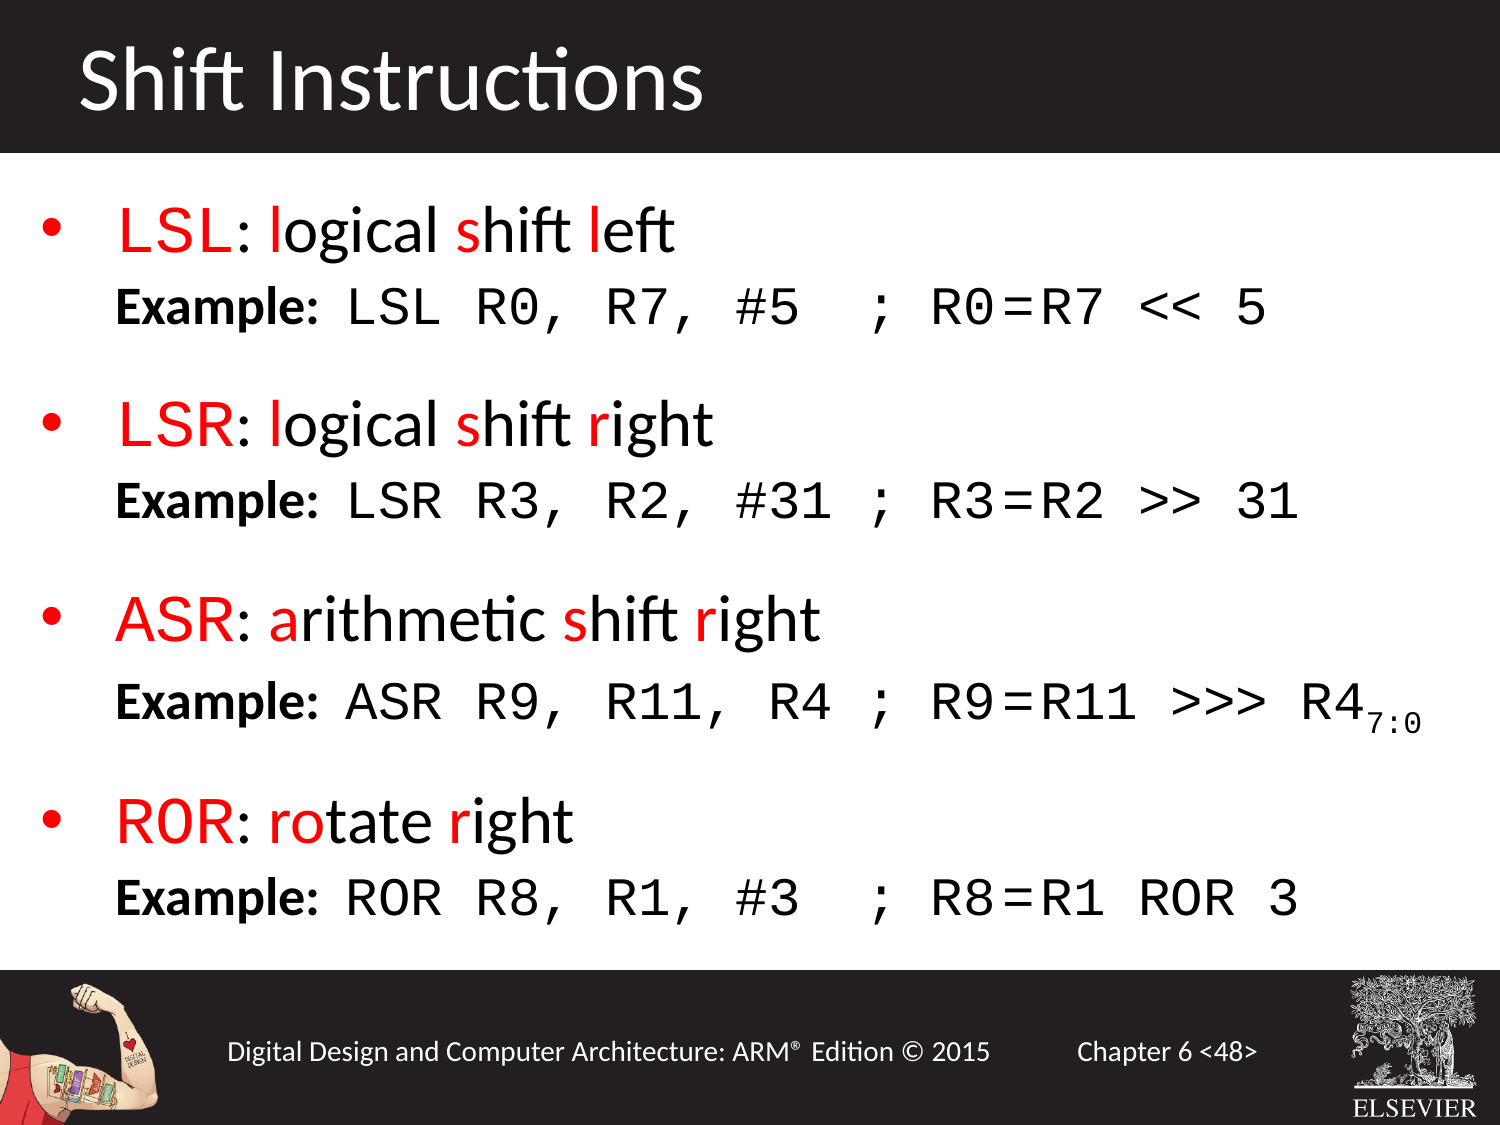

Shift Instructions
LSL: logical shift left
Example:  LSL R0, R7, #5  ; R0 = R7 << 5

LSR: logical shift right
Example:  LSR R3, R2, #31 ; R3 = R2 >> 31

ASR: arithmetic shift right
Example:  ASR R9, R11, R4 ; R9 = R11 >>> R47:0

ROR: rotate right
Example:  ROR R8, R1, #3  ; R8 = R1 ROR 3